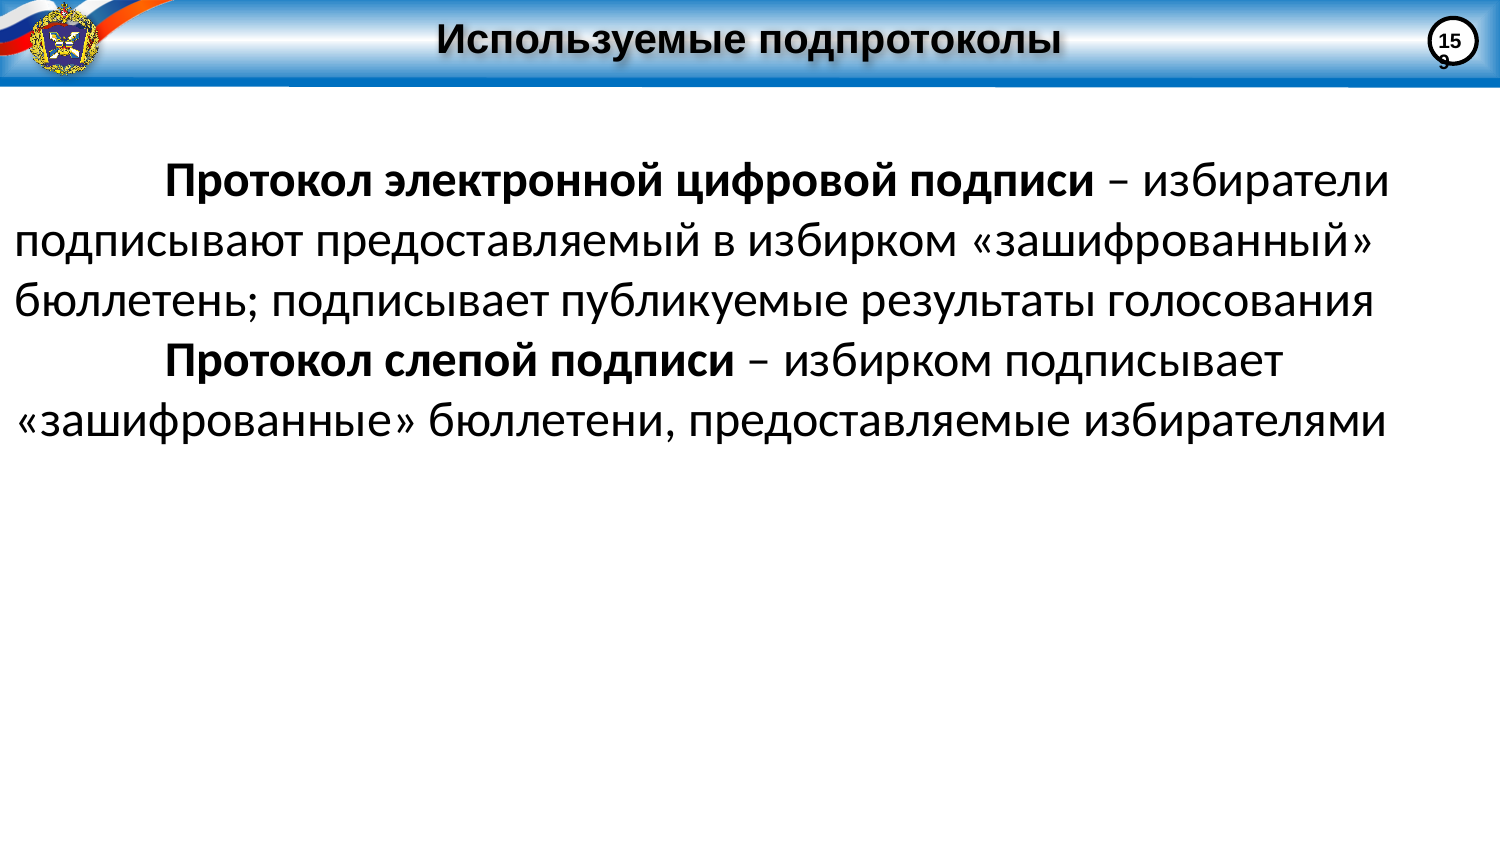

159
# Используемые подпротоколы
	Протокол электронной цифровой подписи – избиратели подписывают предоставляемый в избирком «зашифрованный» бюллетень; подписывает публикуемые результаты голосования
	Протокол слепой подписи – избирком подписывает «зашифрованные» бюллетени, предоставляемые избирателями